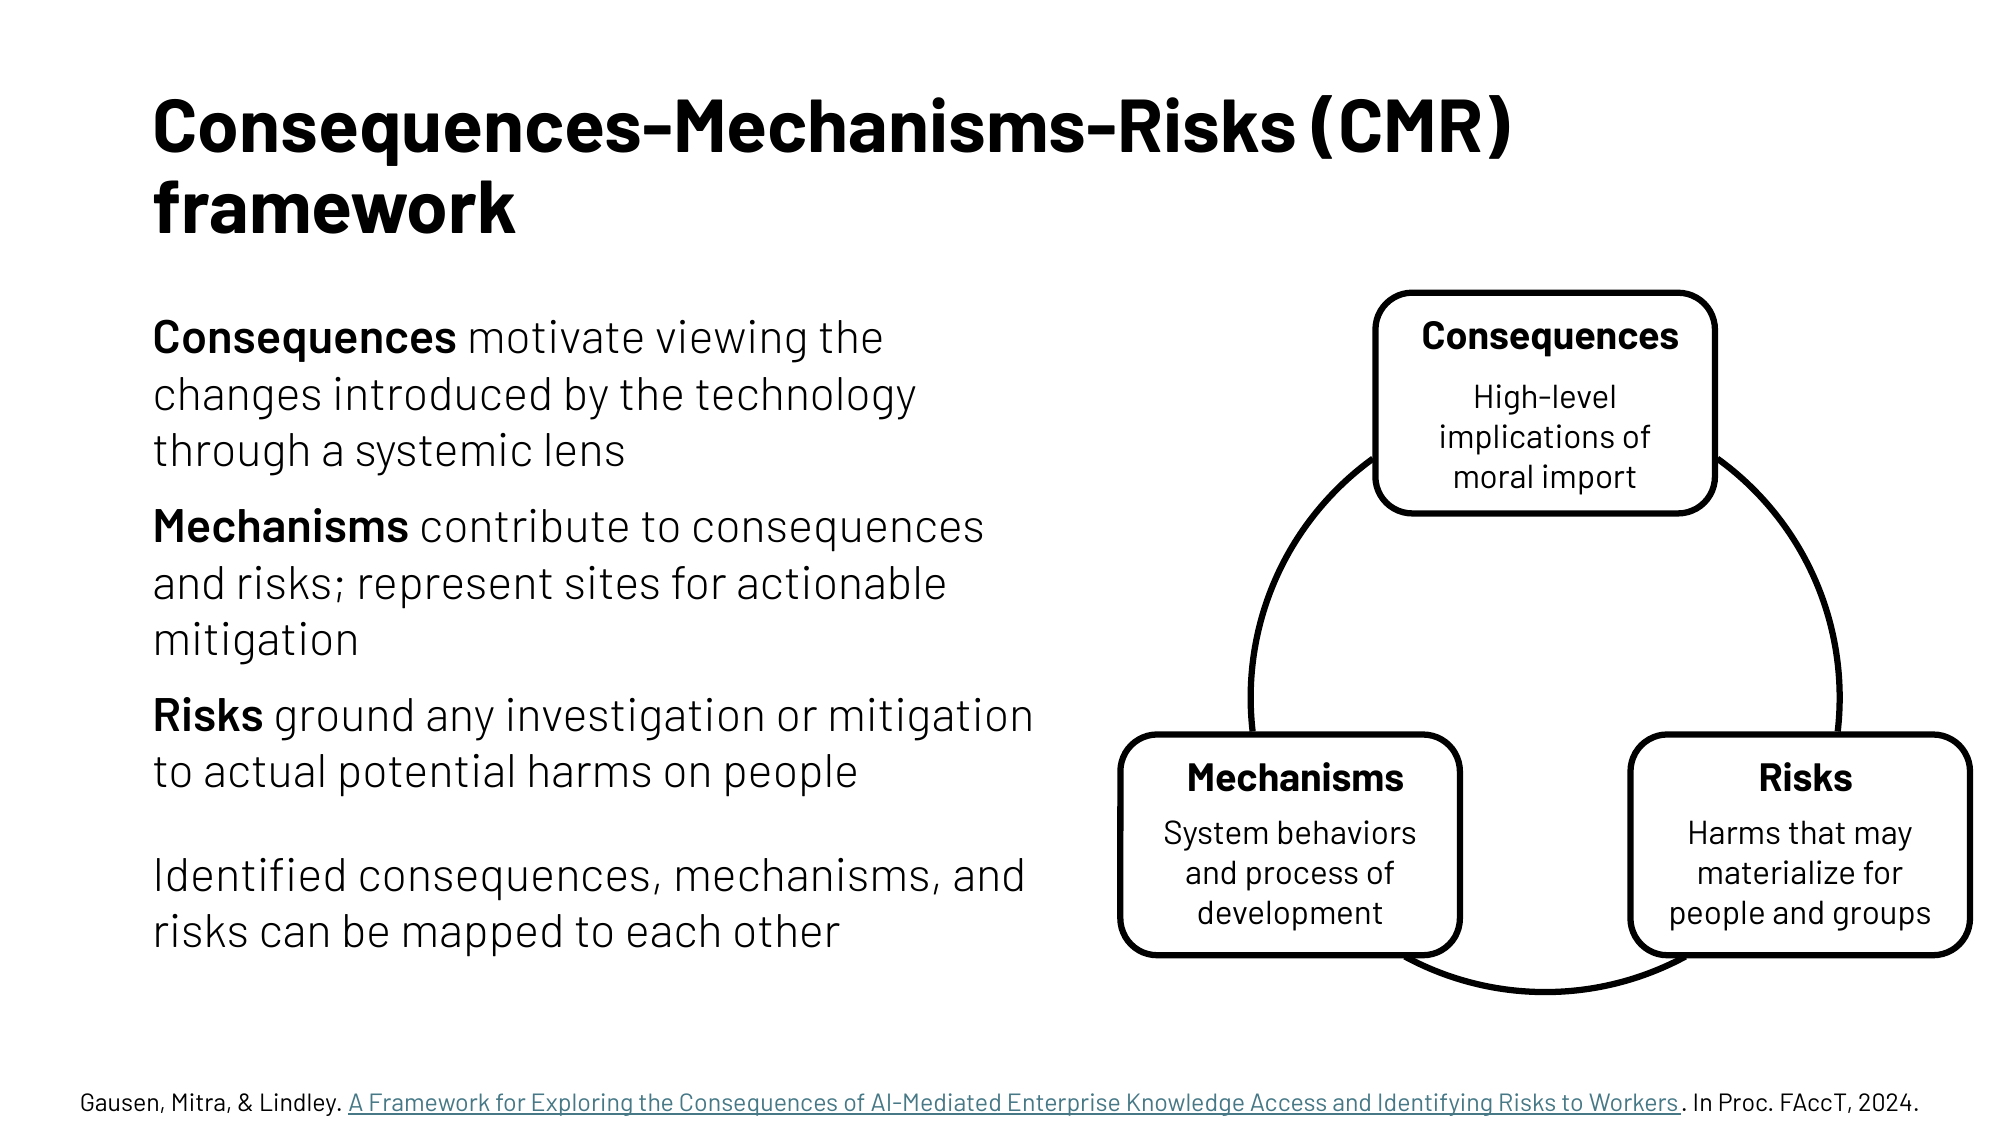

# Consequences-Mechanisms-Risks (CMR) framework
Consequences
Risks
Mechanisms
Consequences motivate viewing the changes introduced by the technology through a systemic lens
Mechanisms contribute to consequences and risks; represent sites for actionable mitigation
Risks ground any investigation or mitigation to actual potential harms on people
Identified consequences, mechanisms, and risks can be mapped to each other
High-level implications of moral import
System behaviors and process of development
Harms that may materialize for people and groups
Gausen, Mitra, & Lindley. A Framework for Exploring the Consequences of AI-Mediated Enterprise Knowledge Access and Identifying Risks to Workers. In Proc. FAccT, 2024.